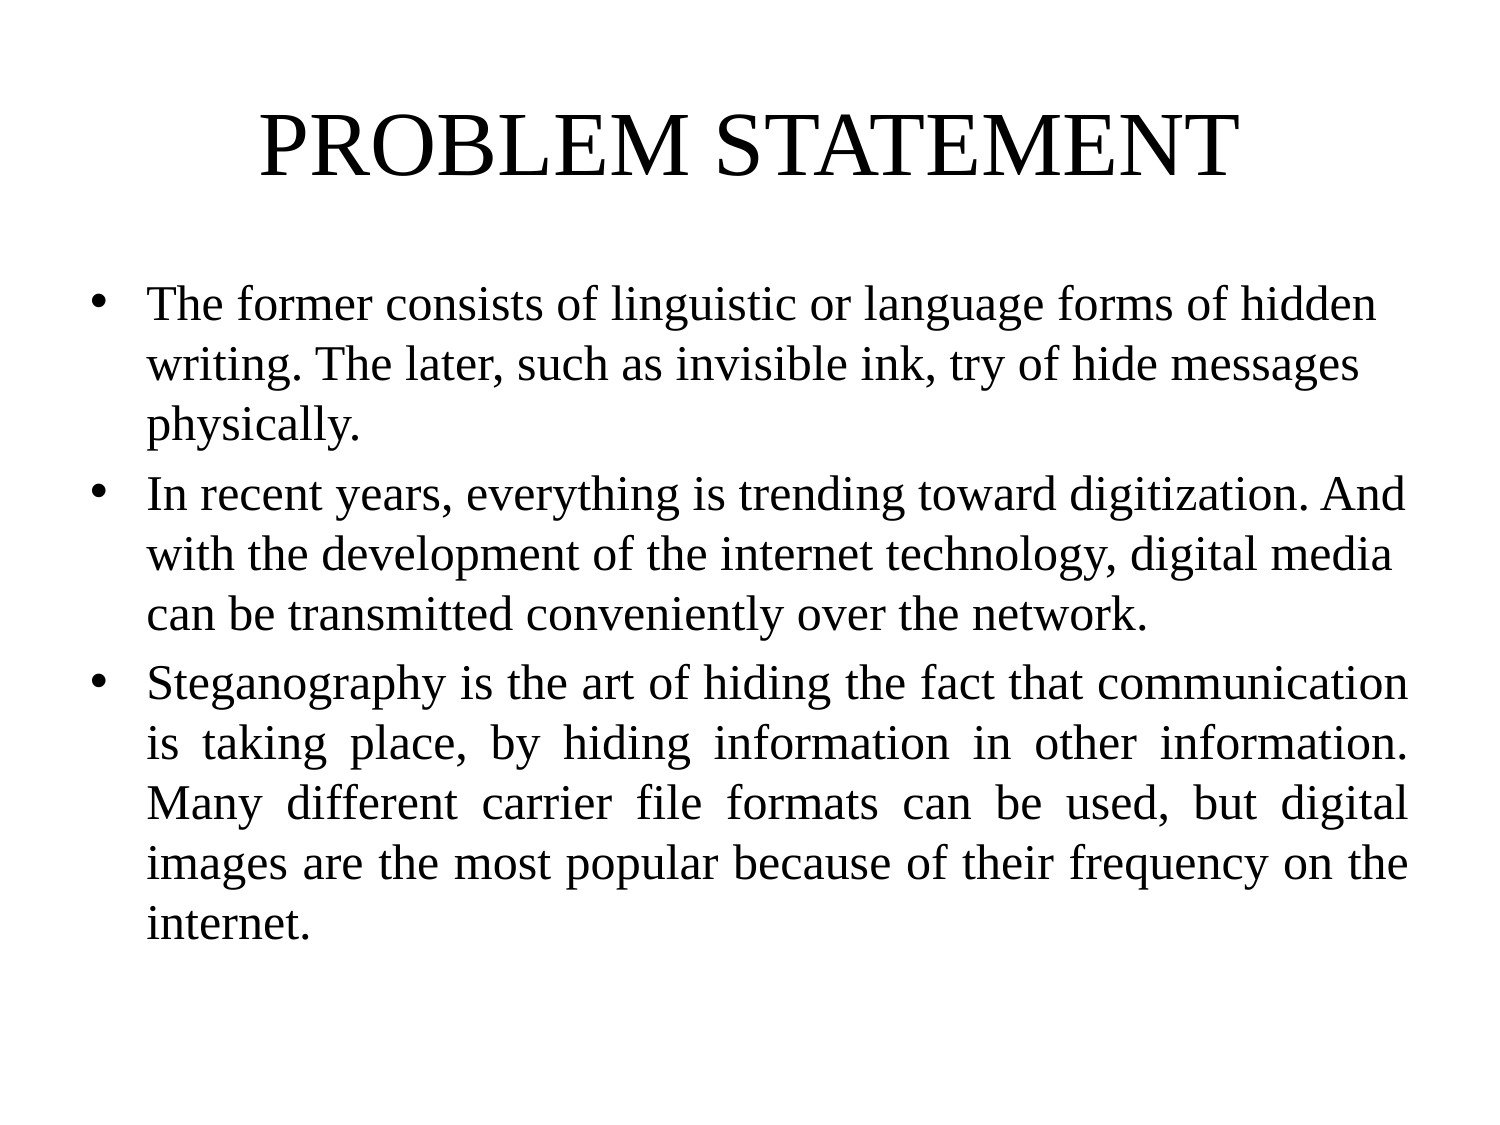

# PROBLEM STATEMENT
The former consists of linguistic or language forms of hidden writing. The later, such as invisible ink, try of hide messages physically.
In recent years, everything is trending toward digitization. And with the development of the internet technology, digital media can be transmitted conveniently over the network.
Steganography is the art of hiding the fact that communication is taking place, by hiding information in other information. Many different carrier file formats can be used, but digital images are the most popular because of their frequency on the internet.